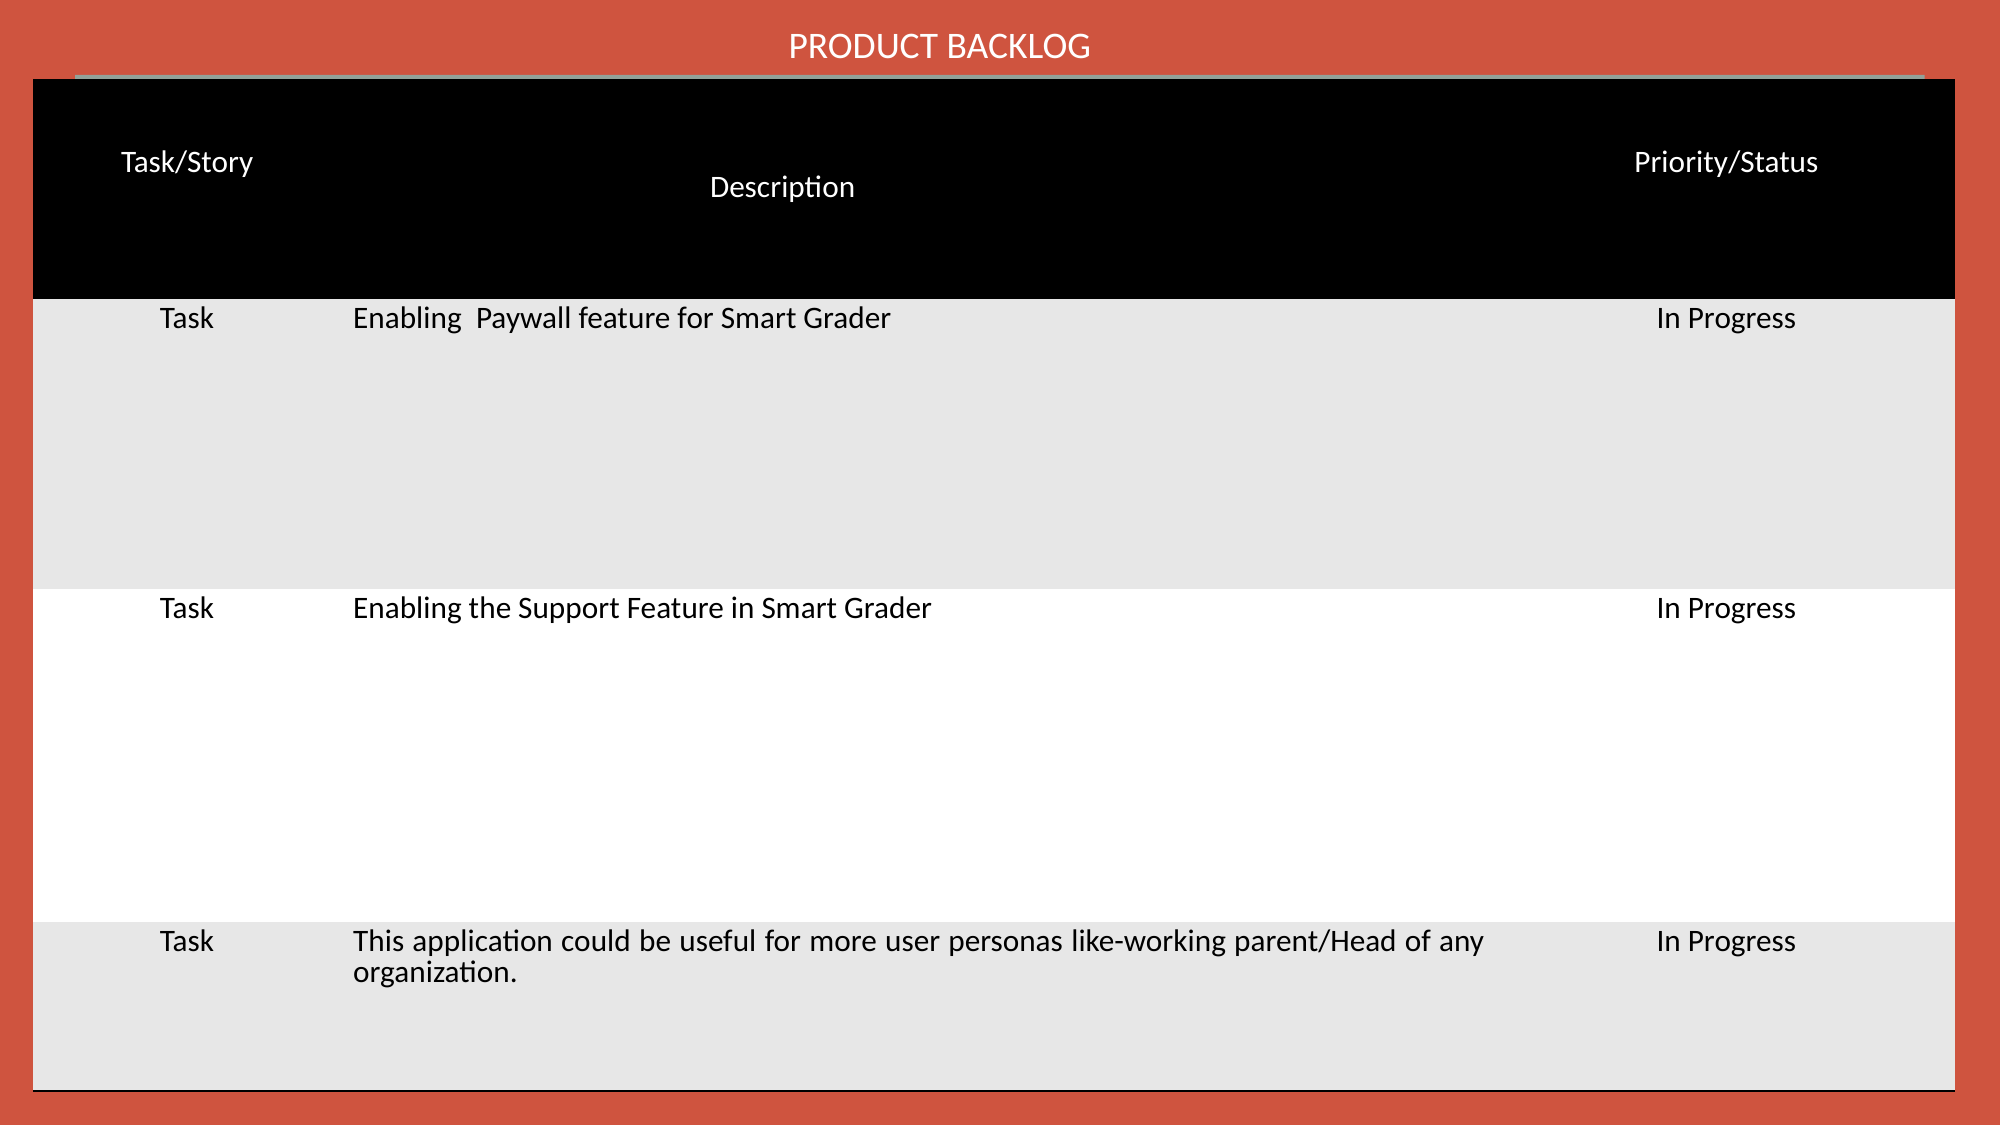

PRODUCT BACKLOG

| ​​ Task/Story​​ | Description | ​​ Priority​​/Status |
| --- | --- | --- |
| Task | Enabling  Paywall feature for Smart Grader | In Progress |
| Task | Enabling the Support Feature in Smart Grader | In Progress |
| Task | This application could be useful for more user personas like-working parent/Head of any organization. | In Progress |